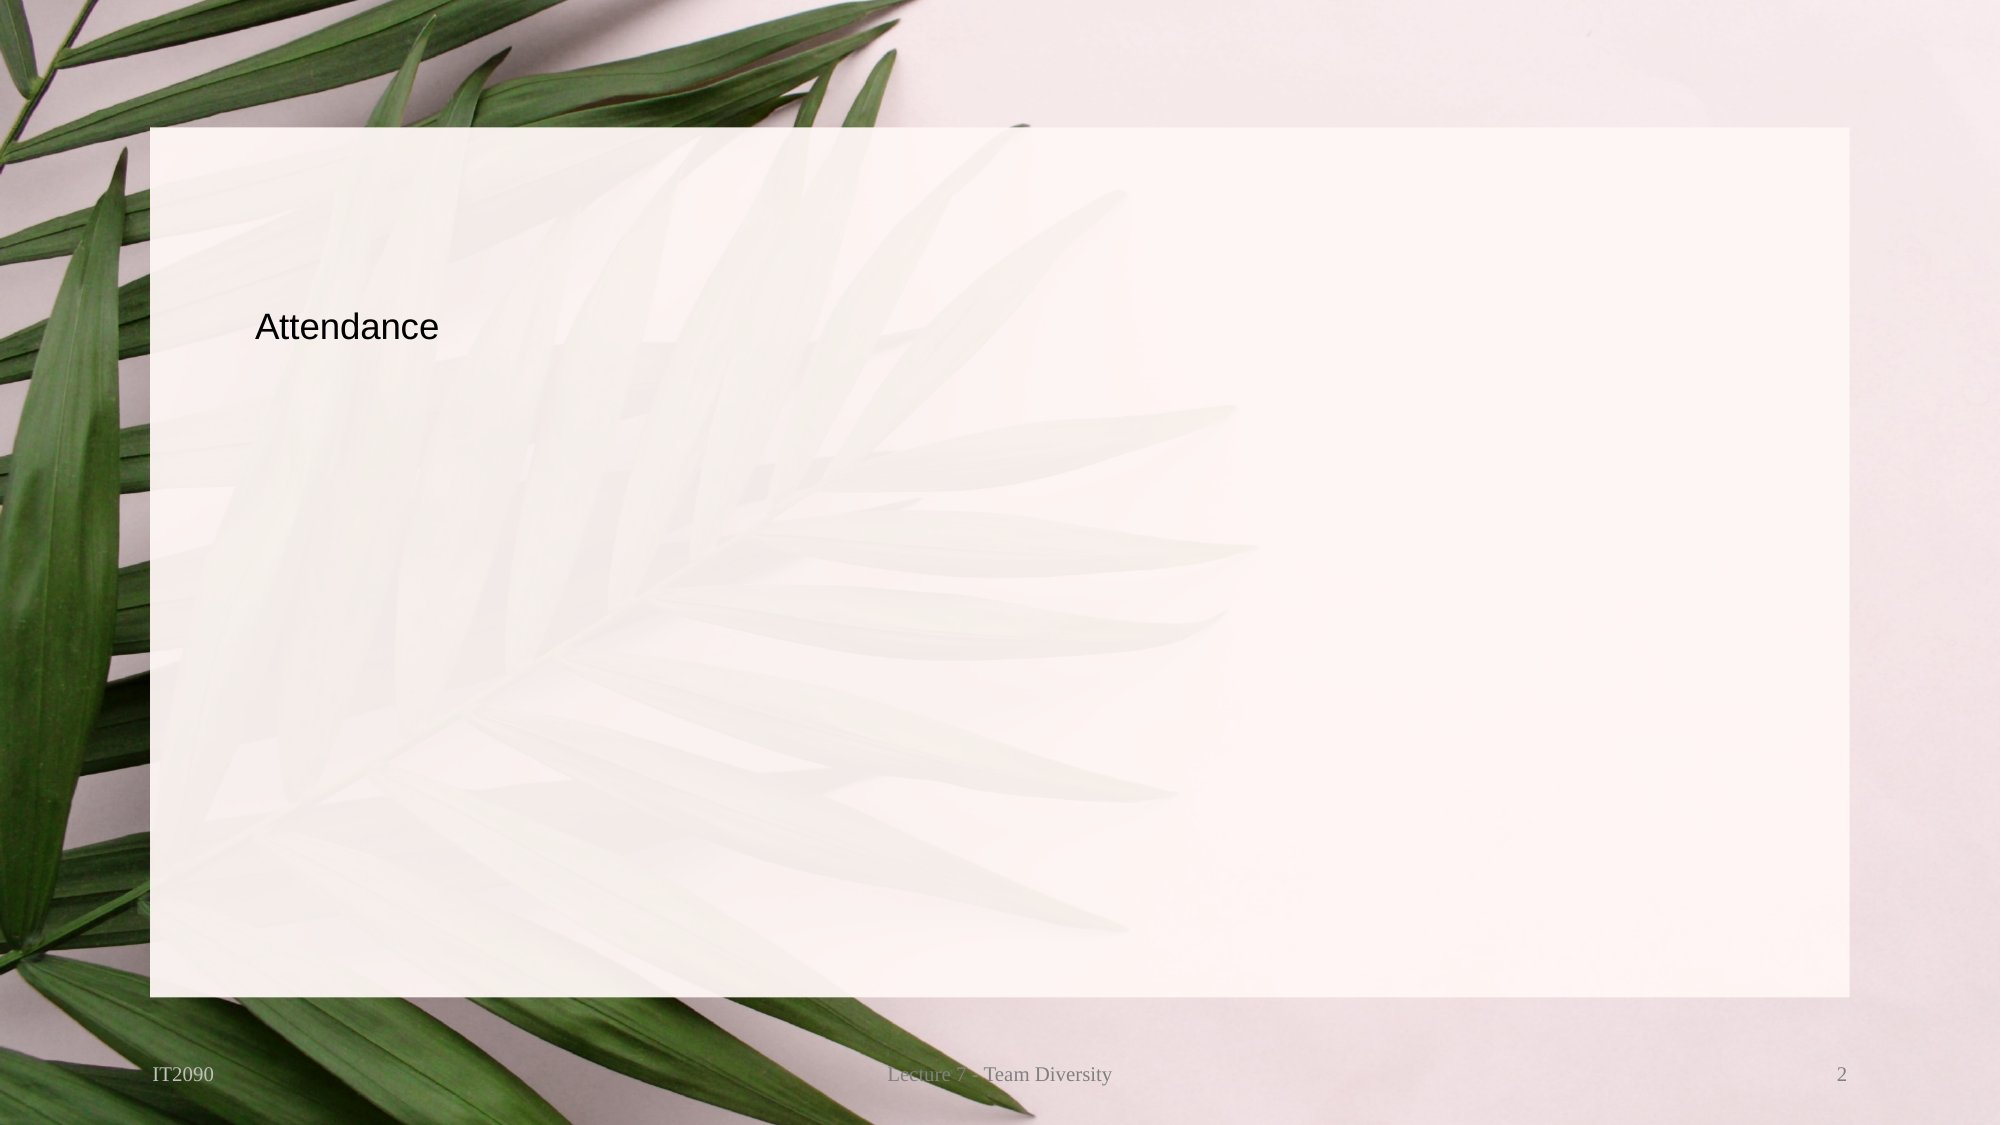

# Attendance
IT2090
Lecture 7 - Team Diversity
2